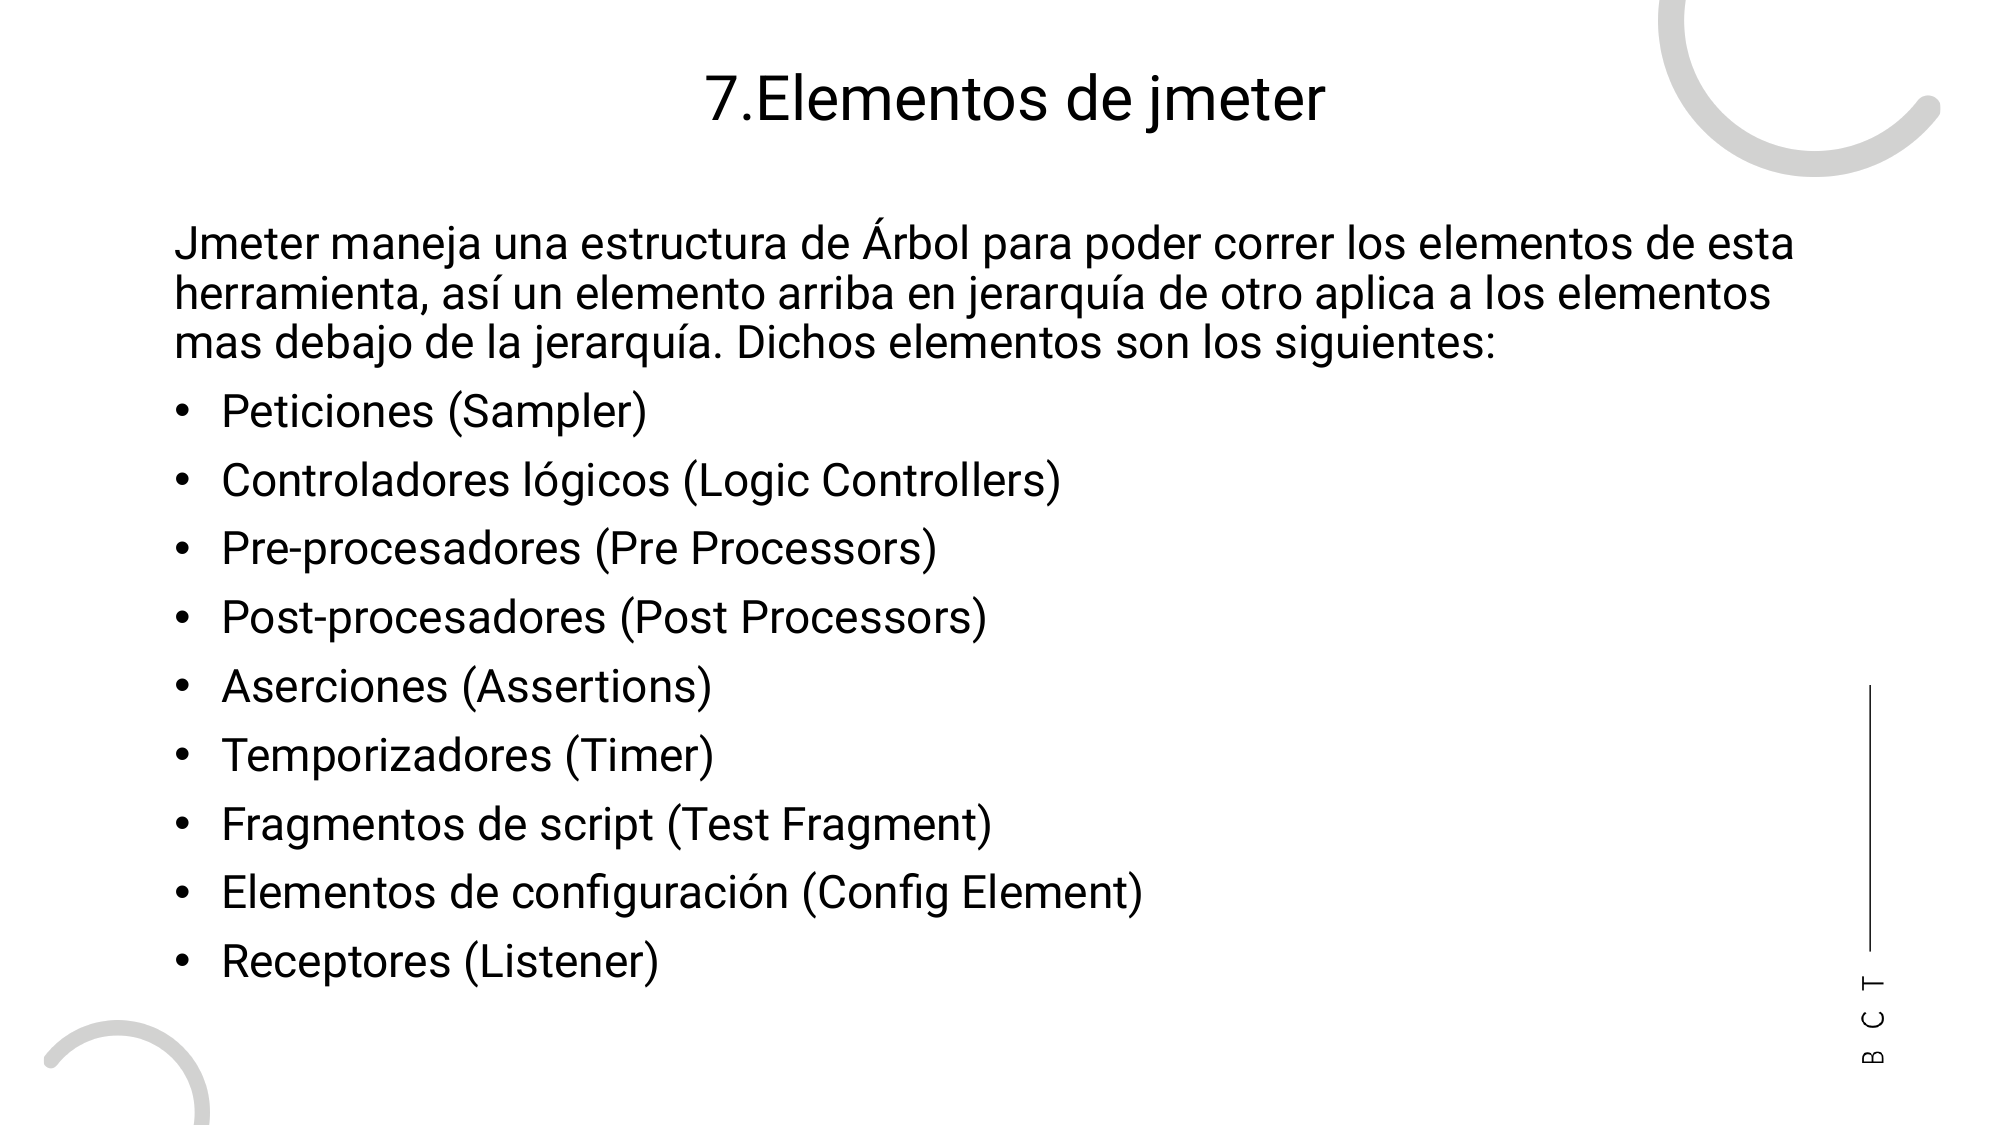

7.Elementos de jmeter
Jmeter maneja una estructura de Árbol para poder correr los elementos de esta herramienta, así un elemento arriba en jerarquía de otro aplica a los elementos mas debajo de la jerarquía. Dichos elementos son los siguientes:
Peticiones (Sampler)
Controladores lógicos (Logic Controllers)
Pre-procesadores (Pre Processors)
Post-procesadores (Post Processors)
Aserciones (Assertions)
Temporizadores (Timer)
Fragmentos de script (Test Fragment)
Elementos de configuración (Config Element)
Receptores (Listener)